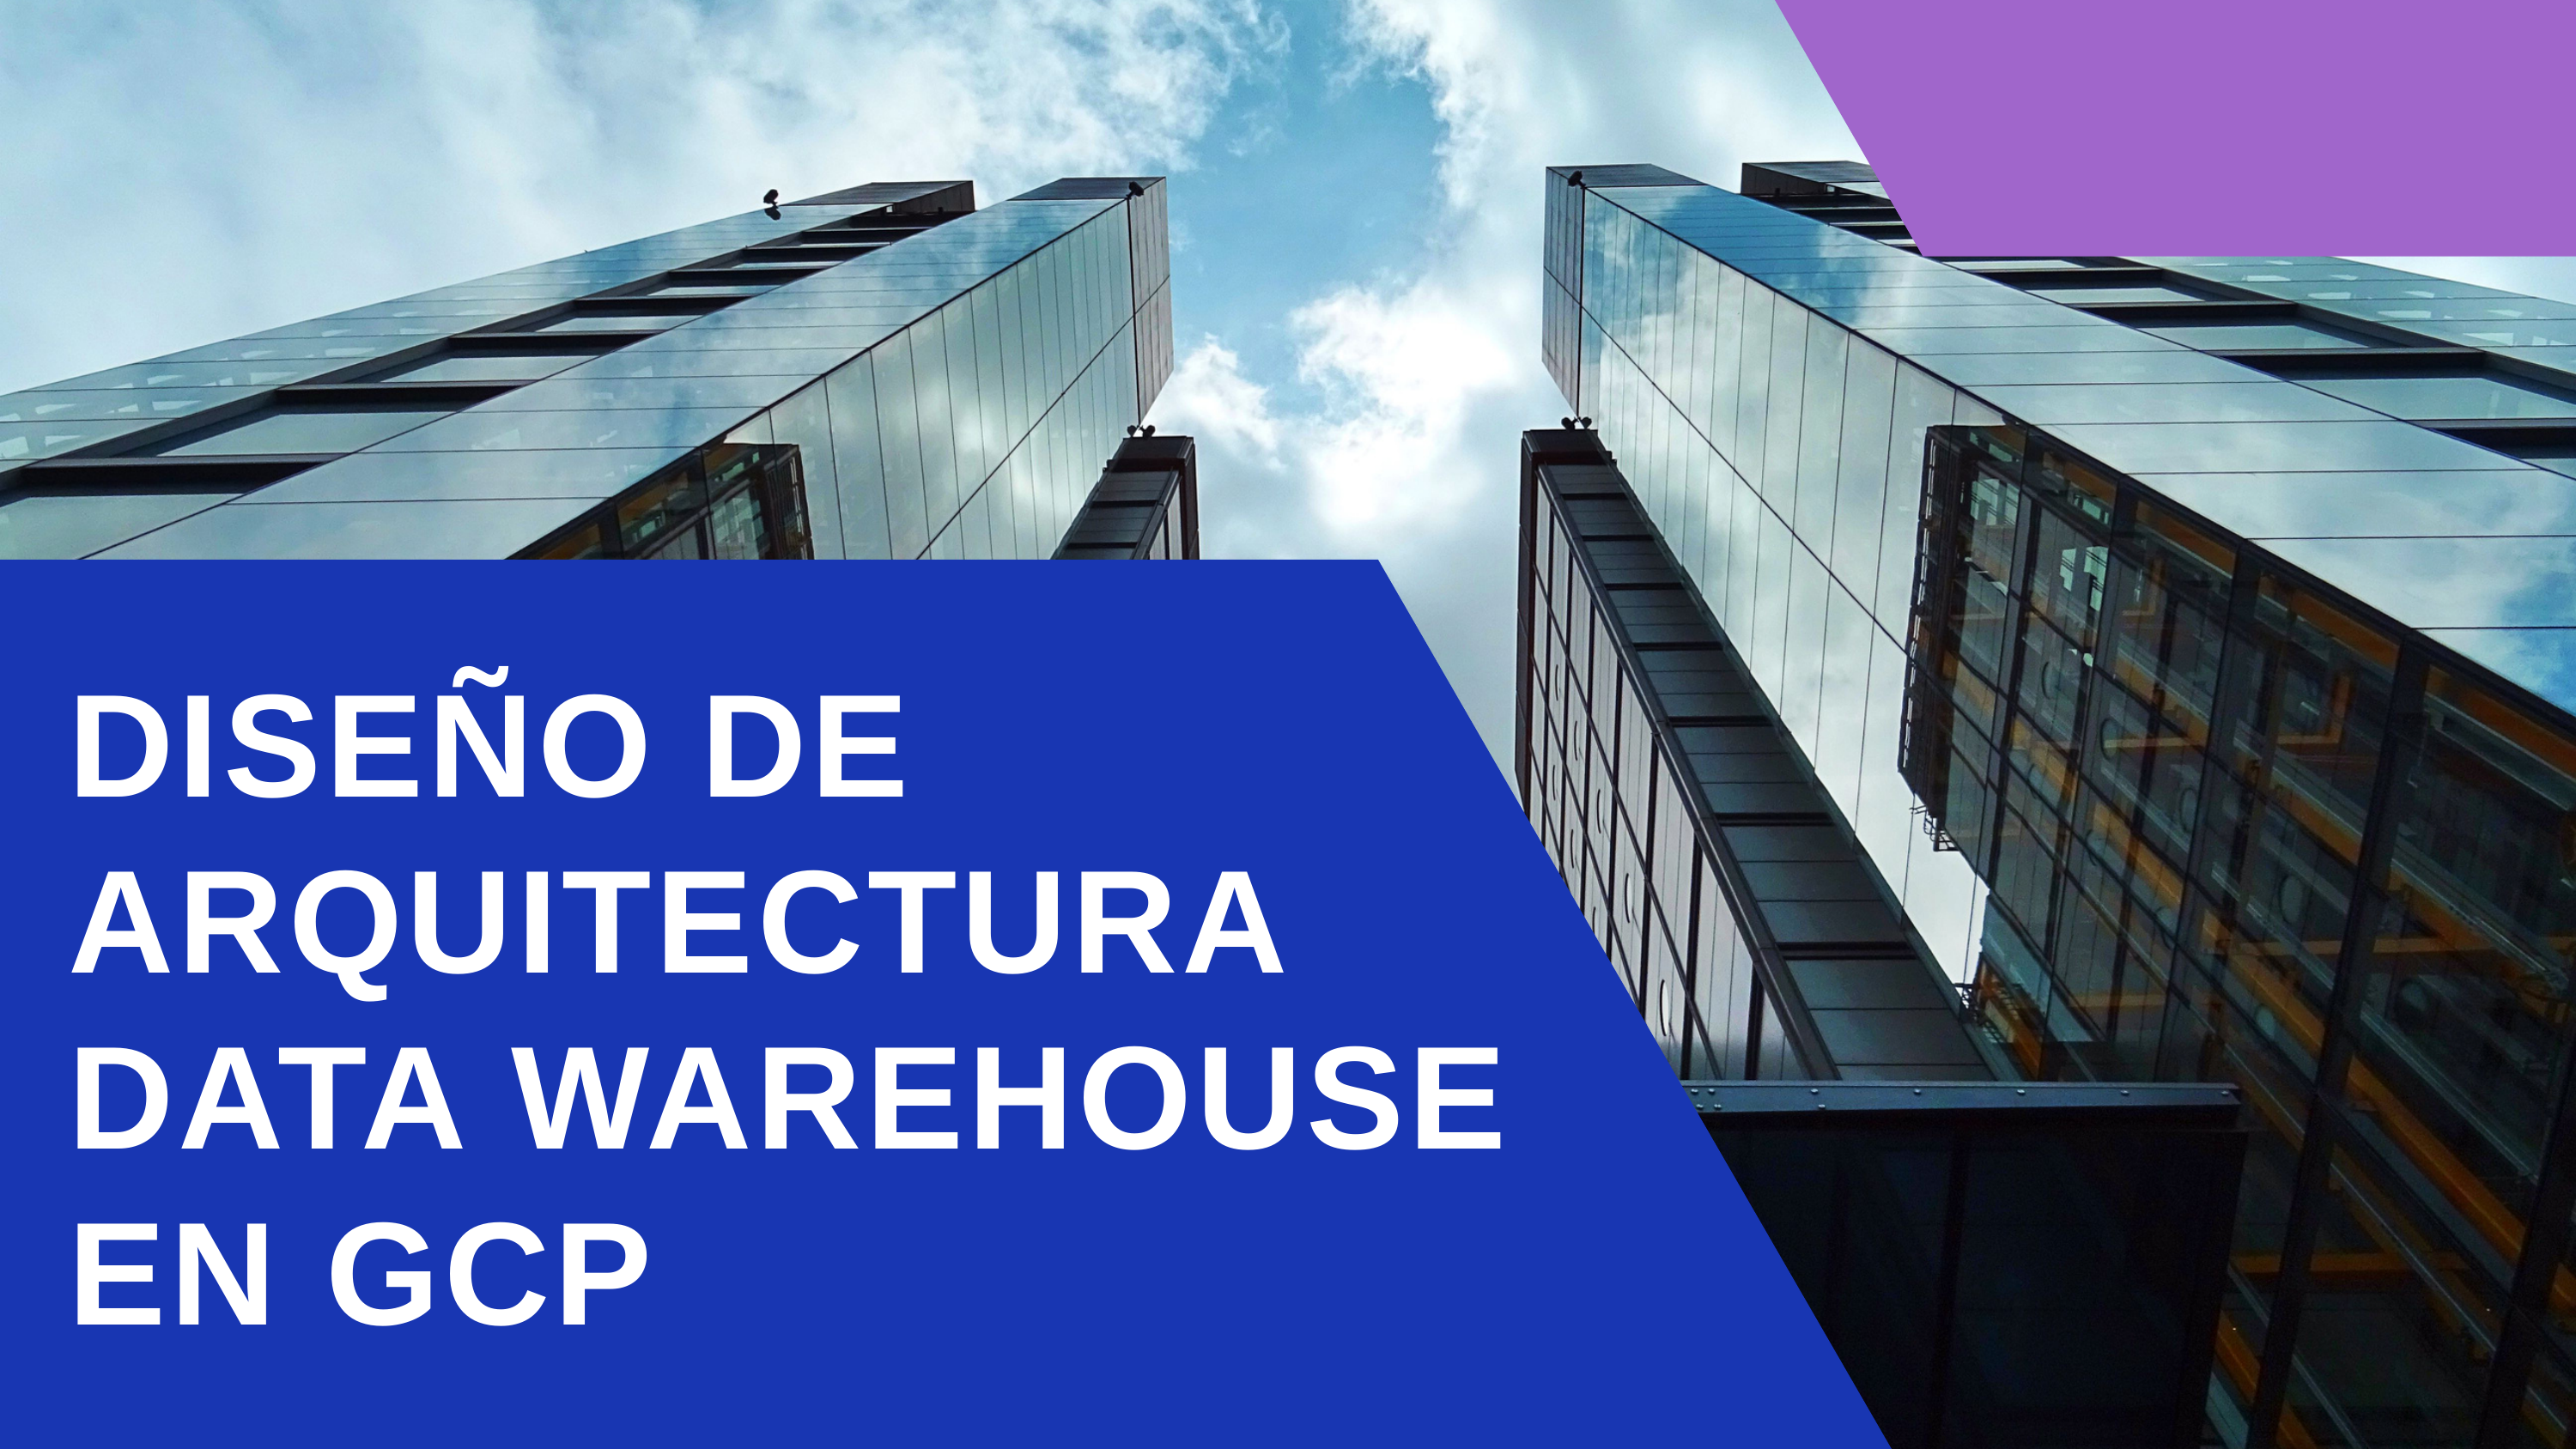

DISEÑO DE ARQUITECTURA DATA WAREHOUSE EN GCP